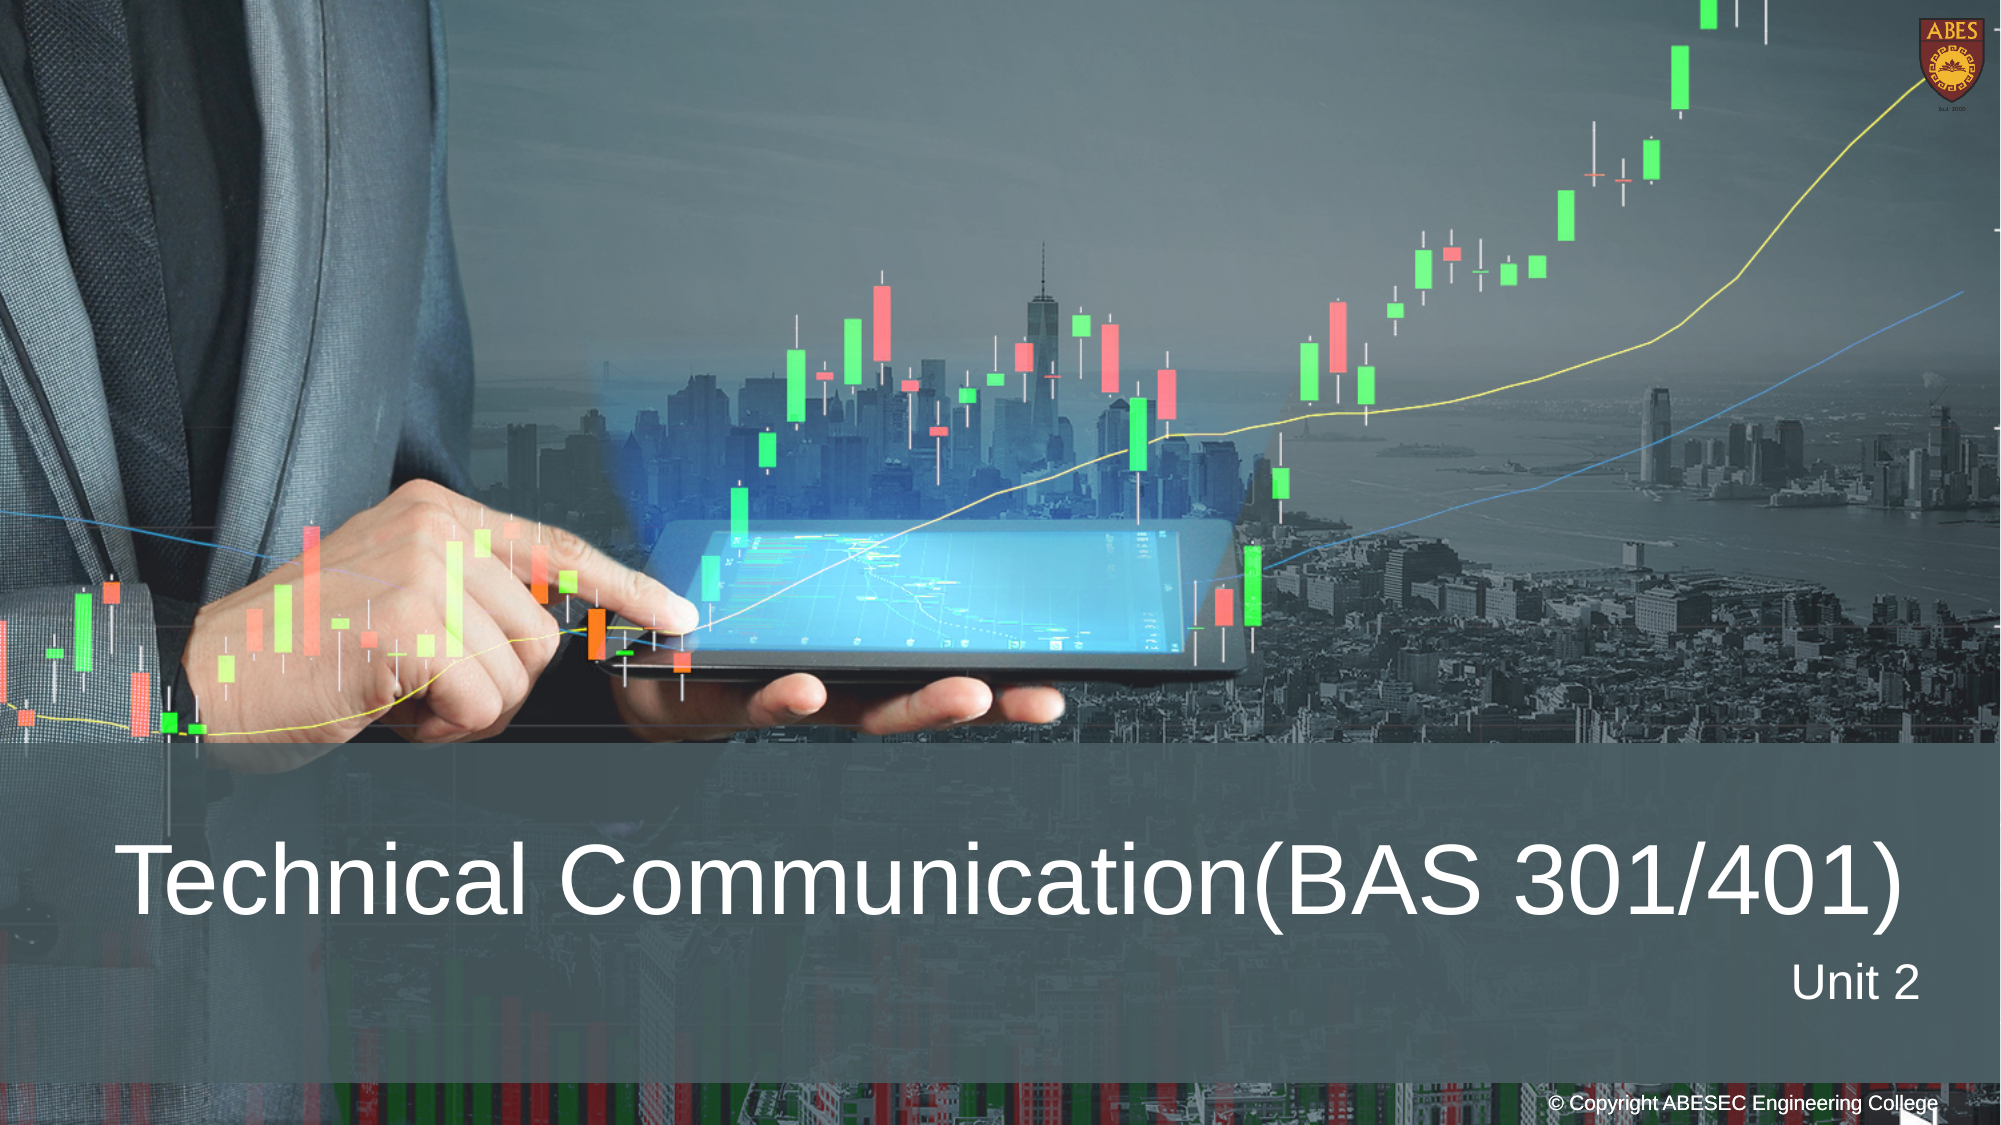

Technical Communication(BAS 301/401)
Unit 2
© Copyright ABESEC Engineering College